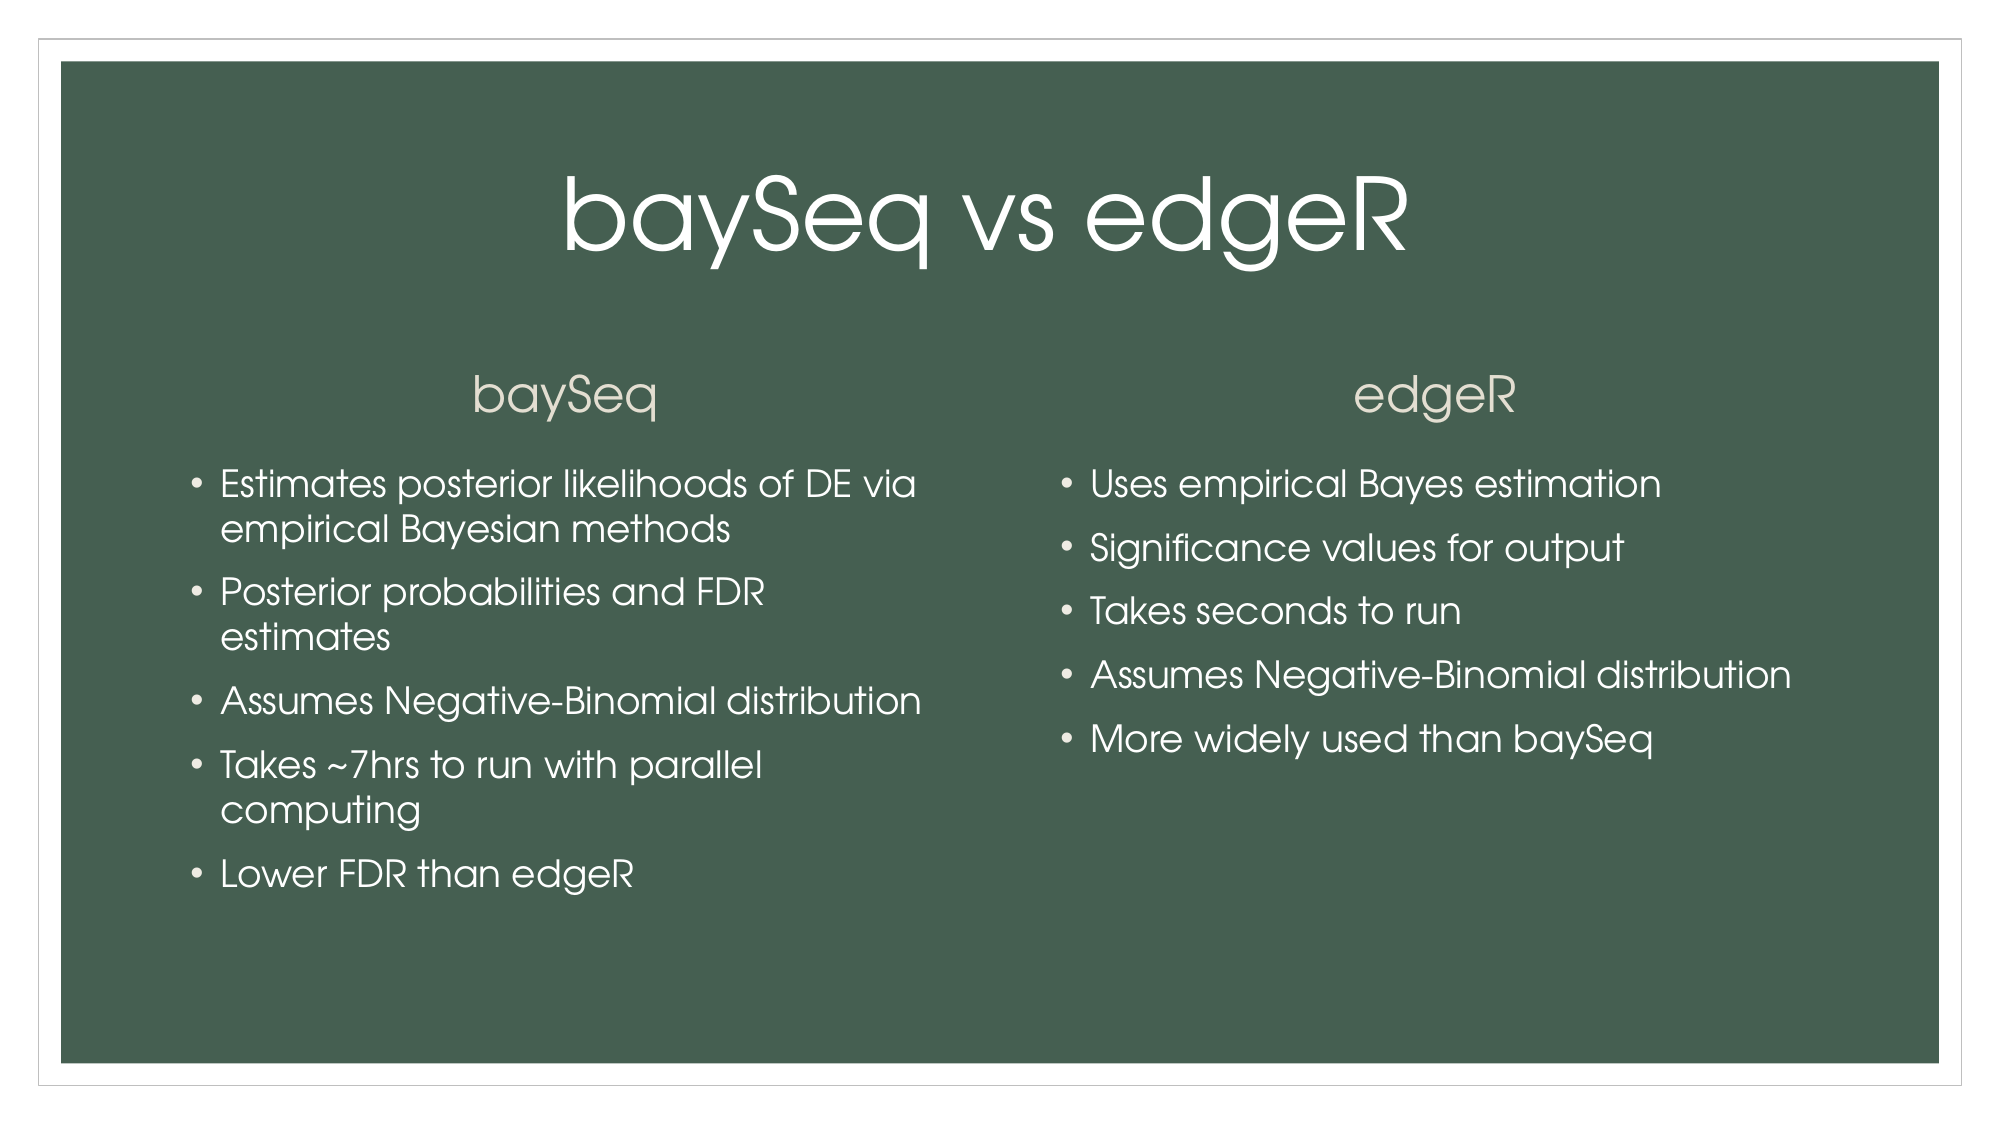

# baySeq vs edgeR
baySeq
edgeR
Estimates posterior likelihoods of DE via empirical Bayesian methods
Posterior probabilities and FDR estimates
Assumes Negative-Binomial distribution
Takes ~7hrs to run with parallel computing
Lower FDR than edgeR

Uses empirical Bayes estimation
Significance values for output
Takes seconds to run
Assumes Negative-Binomial distribution
More widely used than baySeq